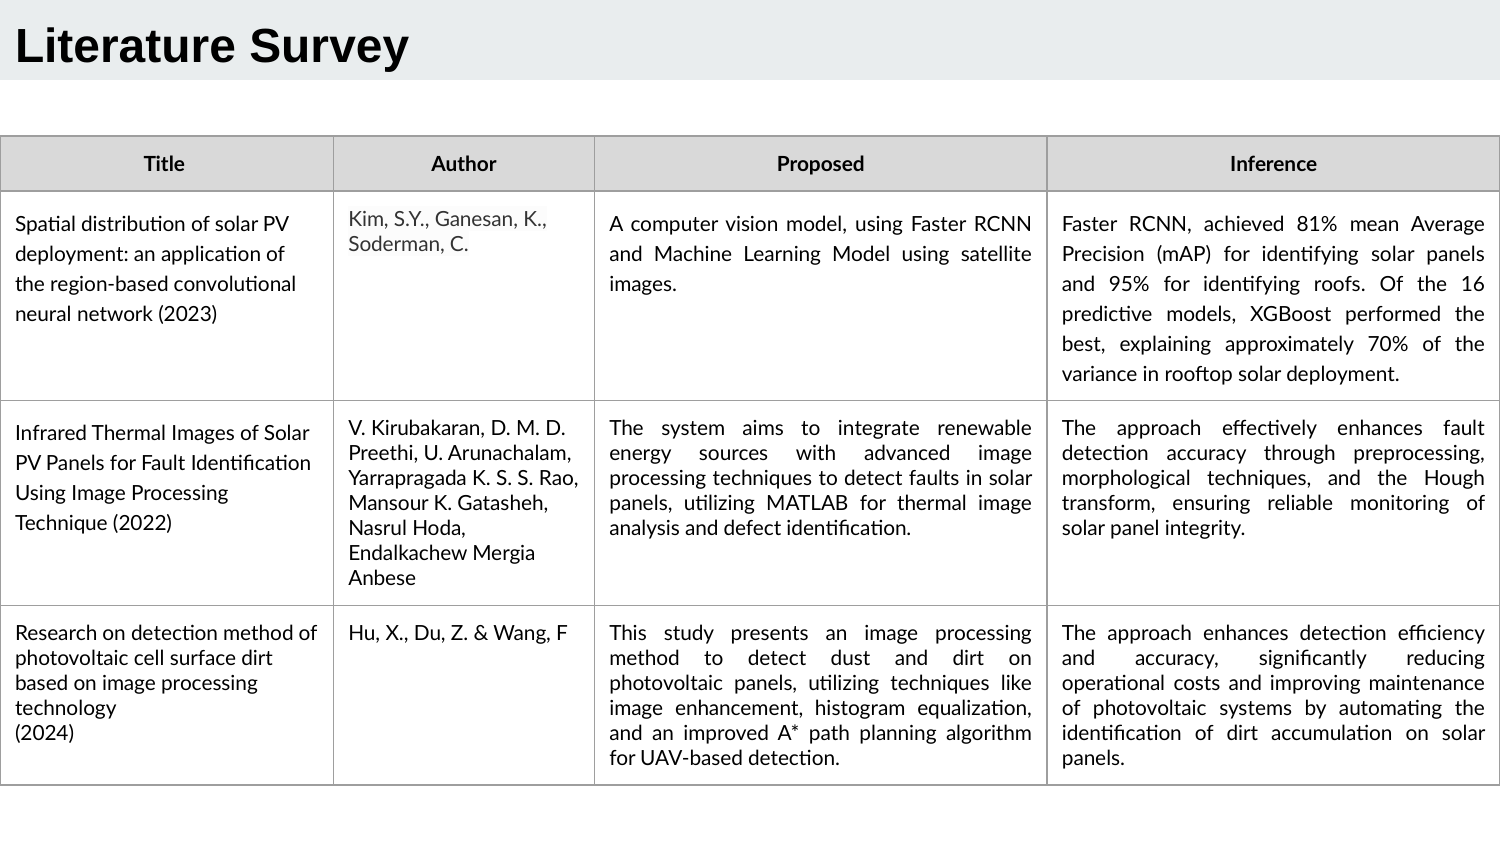

# Literature Survey

| Title | Author | Proposed | Inference |
| --- | --- | --- | --- |
| Spatial distribution of solar PV deployment: an application of the region-based convolutional neural network (2023) | Kim, S.Y., Ganesan, K., Soderman, C. | A computer vision model, using Faster RCNN and Machine Learning Model using satellite images. | Faster RCNN, achieved 81% mean Average Precision (mAP) for identifying solar panels and 95% for identifying roofs. Of the 16 predictive models, XGBoost performed the best, explaining approximately 70% of the variance in rooftop solar deployment. |
| Infrared Thermal Images of Solar PV Panels for Fault Identification Using Image Processing Technique (2022) | V. Kirubakaran, D. M. D. Preethi, U. Arunachalam, Yarrapragada K. S. S. Rao, Mansour K. Gatasheh, Nasrul Hoda, Endalkachew Mergia Anbese | The system aims to integrate renewable energy sources with advanced image processing techniques to detect faults in solar panels, utilizing MATLAB for thermal image analysis and defect identification. | The approach effectively enhances fault detection accuracy through preprocessing, morphological techniques, and the Hough transform, ensuring reliable monitoring of solar panel integrity. |
| Research on detection method of photovoltaic cell surface dirt based on image processing technology (2024) | Hu, X., Du, Z. & Wang, F | This study presents an image processing method to detect dust and dirt on photovoltaic panels, utilizing techniques like image enhancement, histogram equalization, and an improved A\* path planning algorithm for UAV-based detection. | The approach enhances detection efficiency and accuracy, significantly reducing operational costs and improving maintenance of photovoltaic systems by automating the identification of dirt accumulation on solar panels. |